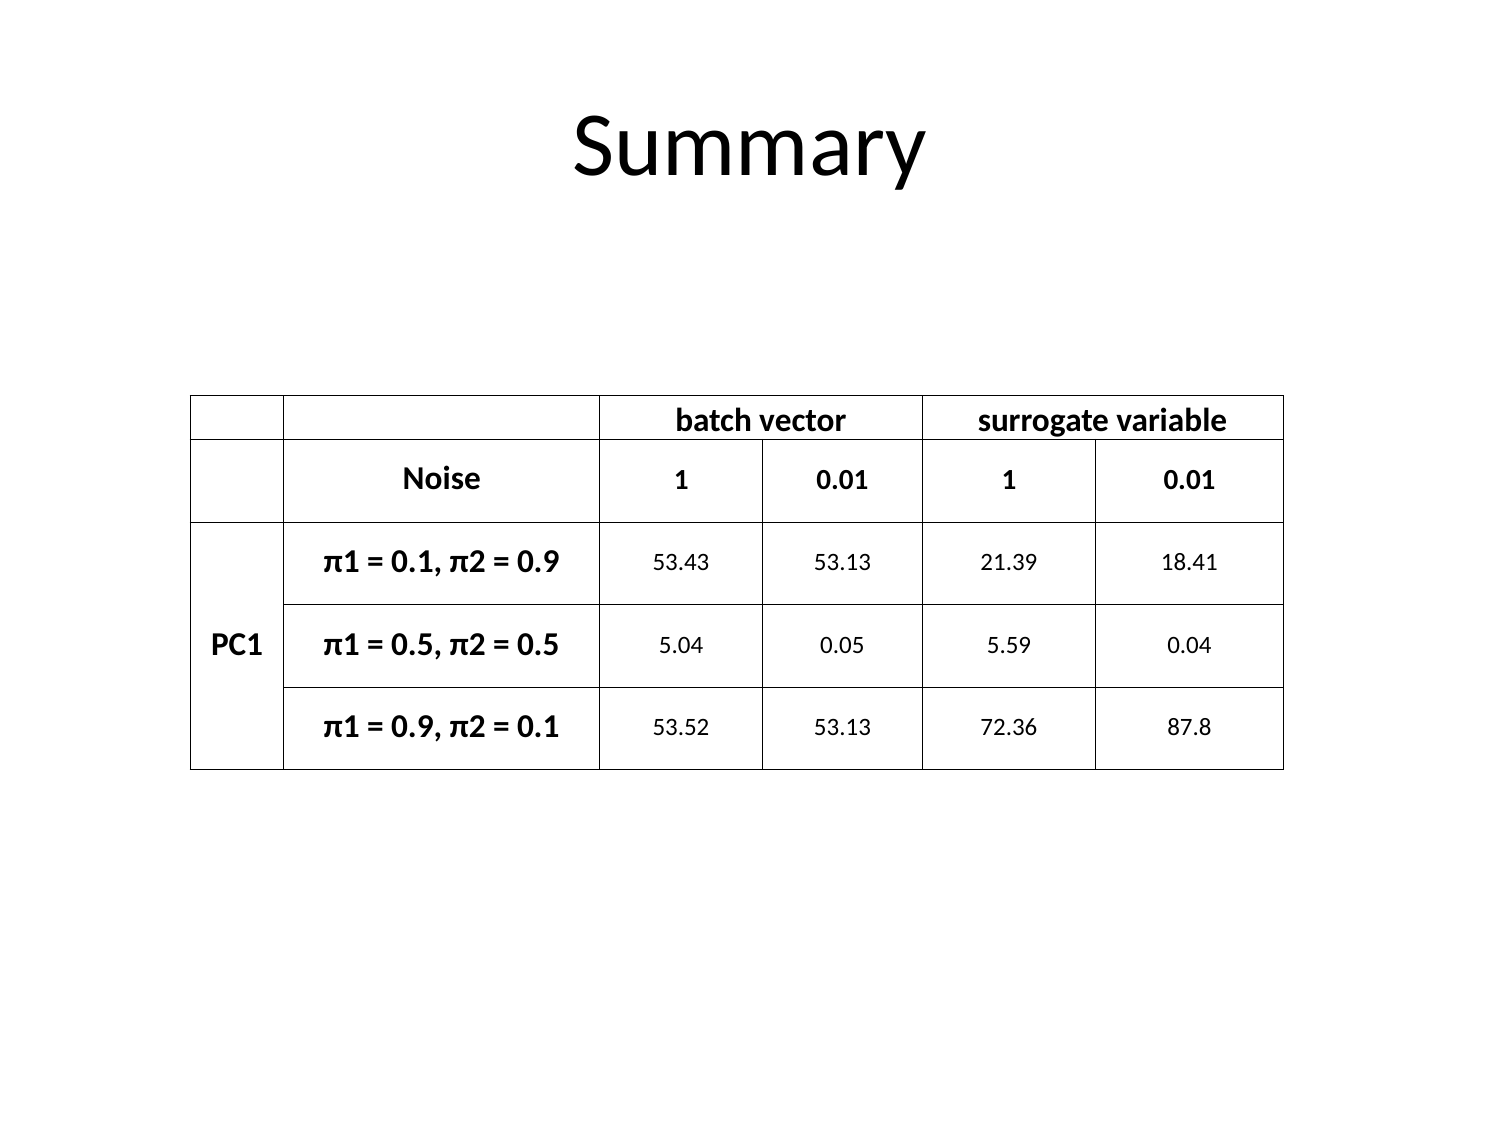

# Summary
|  |  | batch vector |  | surrogate variable |  |
| --- | --- | --- | --- | --- | --- |
|  | Noise | 1 | 0.01 | 1 | 0.01 |
| PC1 | π1 = 0.1, π2 = 0.9 | 53.43 | 53.13 | 21.39 | 18.41 |
|  | π1 = 0.5, π2 = 0.5 | 5.04 | 0.05 | 5.59 | 0.04 |
|  | π1 = 0.9, π2 = 0.1 | 53.52 | 53.13 | 72.36 | 87.8 |